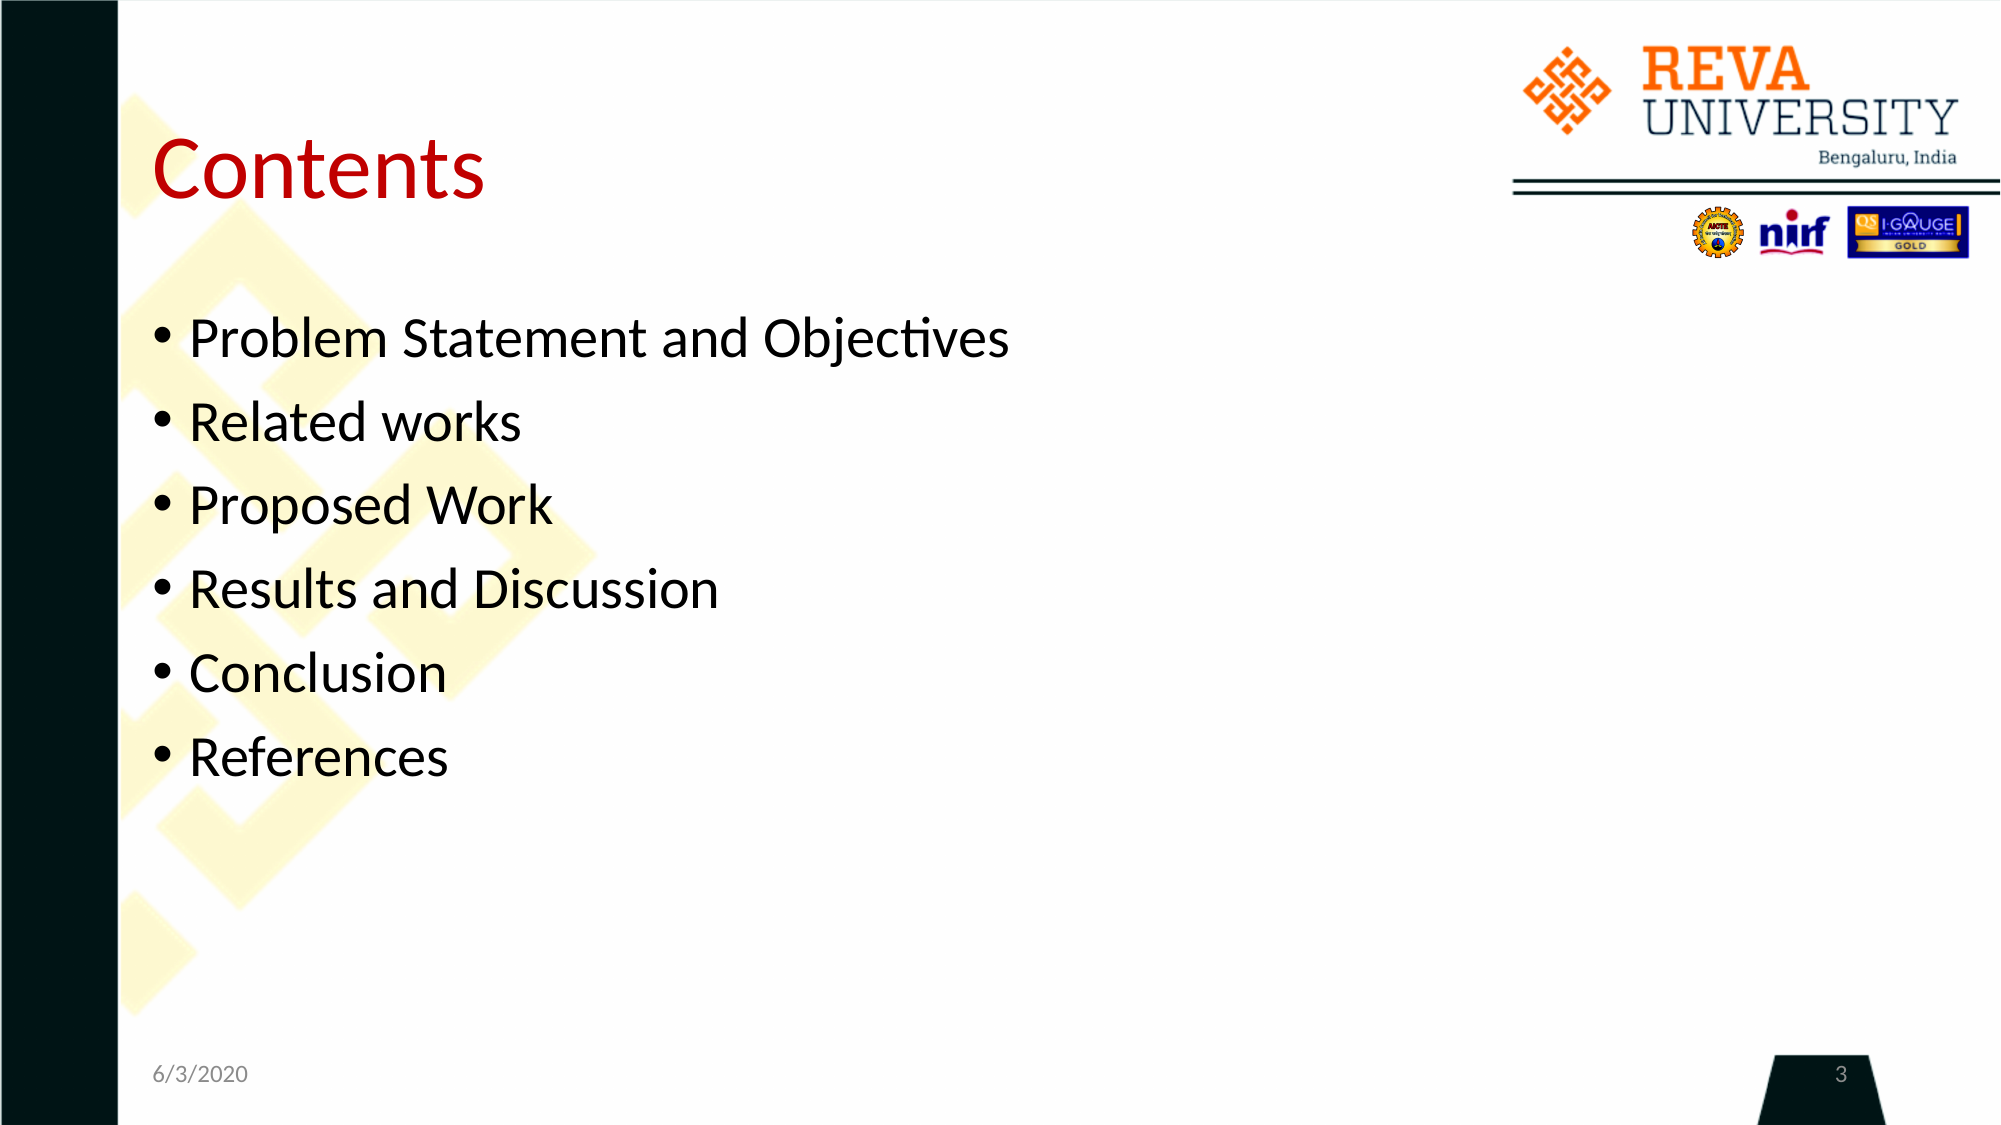

# Contents
Problem Statement and Objectives
Related works
Proposed Work
Results and Discussion
Conclusion
References
6/3/2020
3